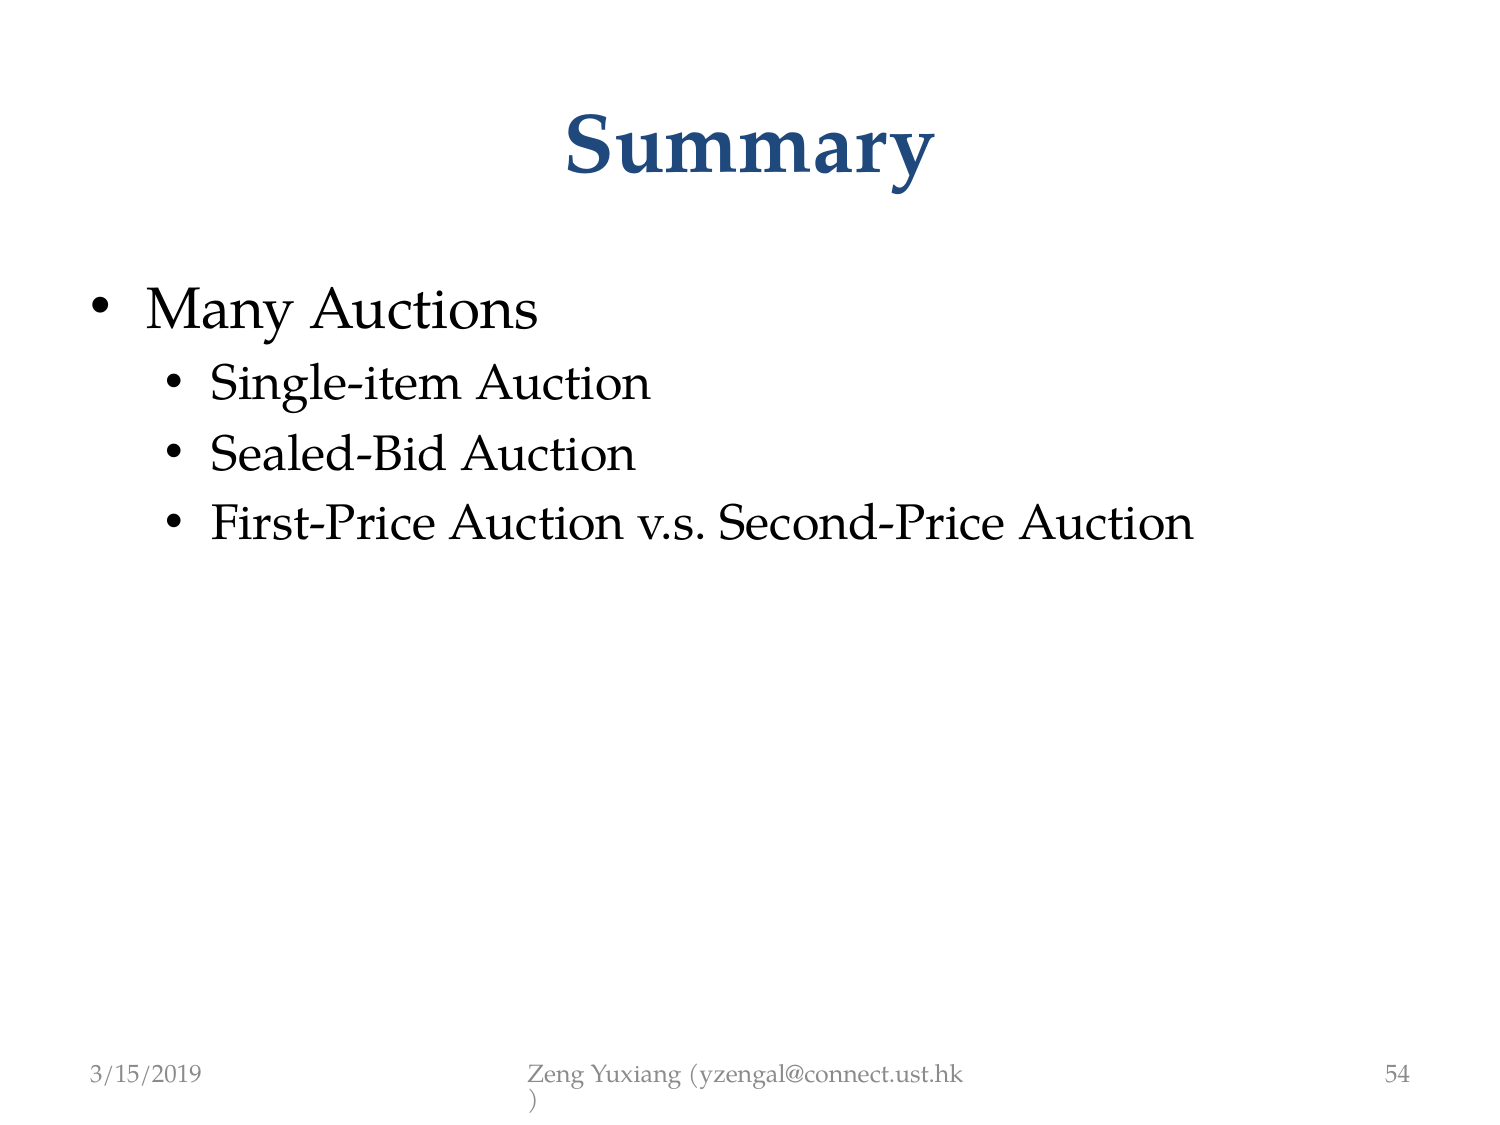

# Summary
Many Auctions
Single-item Auction
Sealed-Bid Auction
First-Price Auction v.s. Second-Price Auction
3/15/2019
Zeng Yuxiang (yzengal@connect.ust.hk)
54